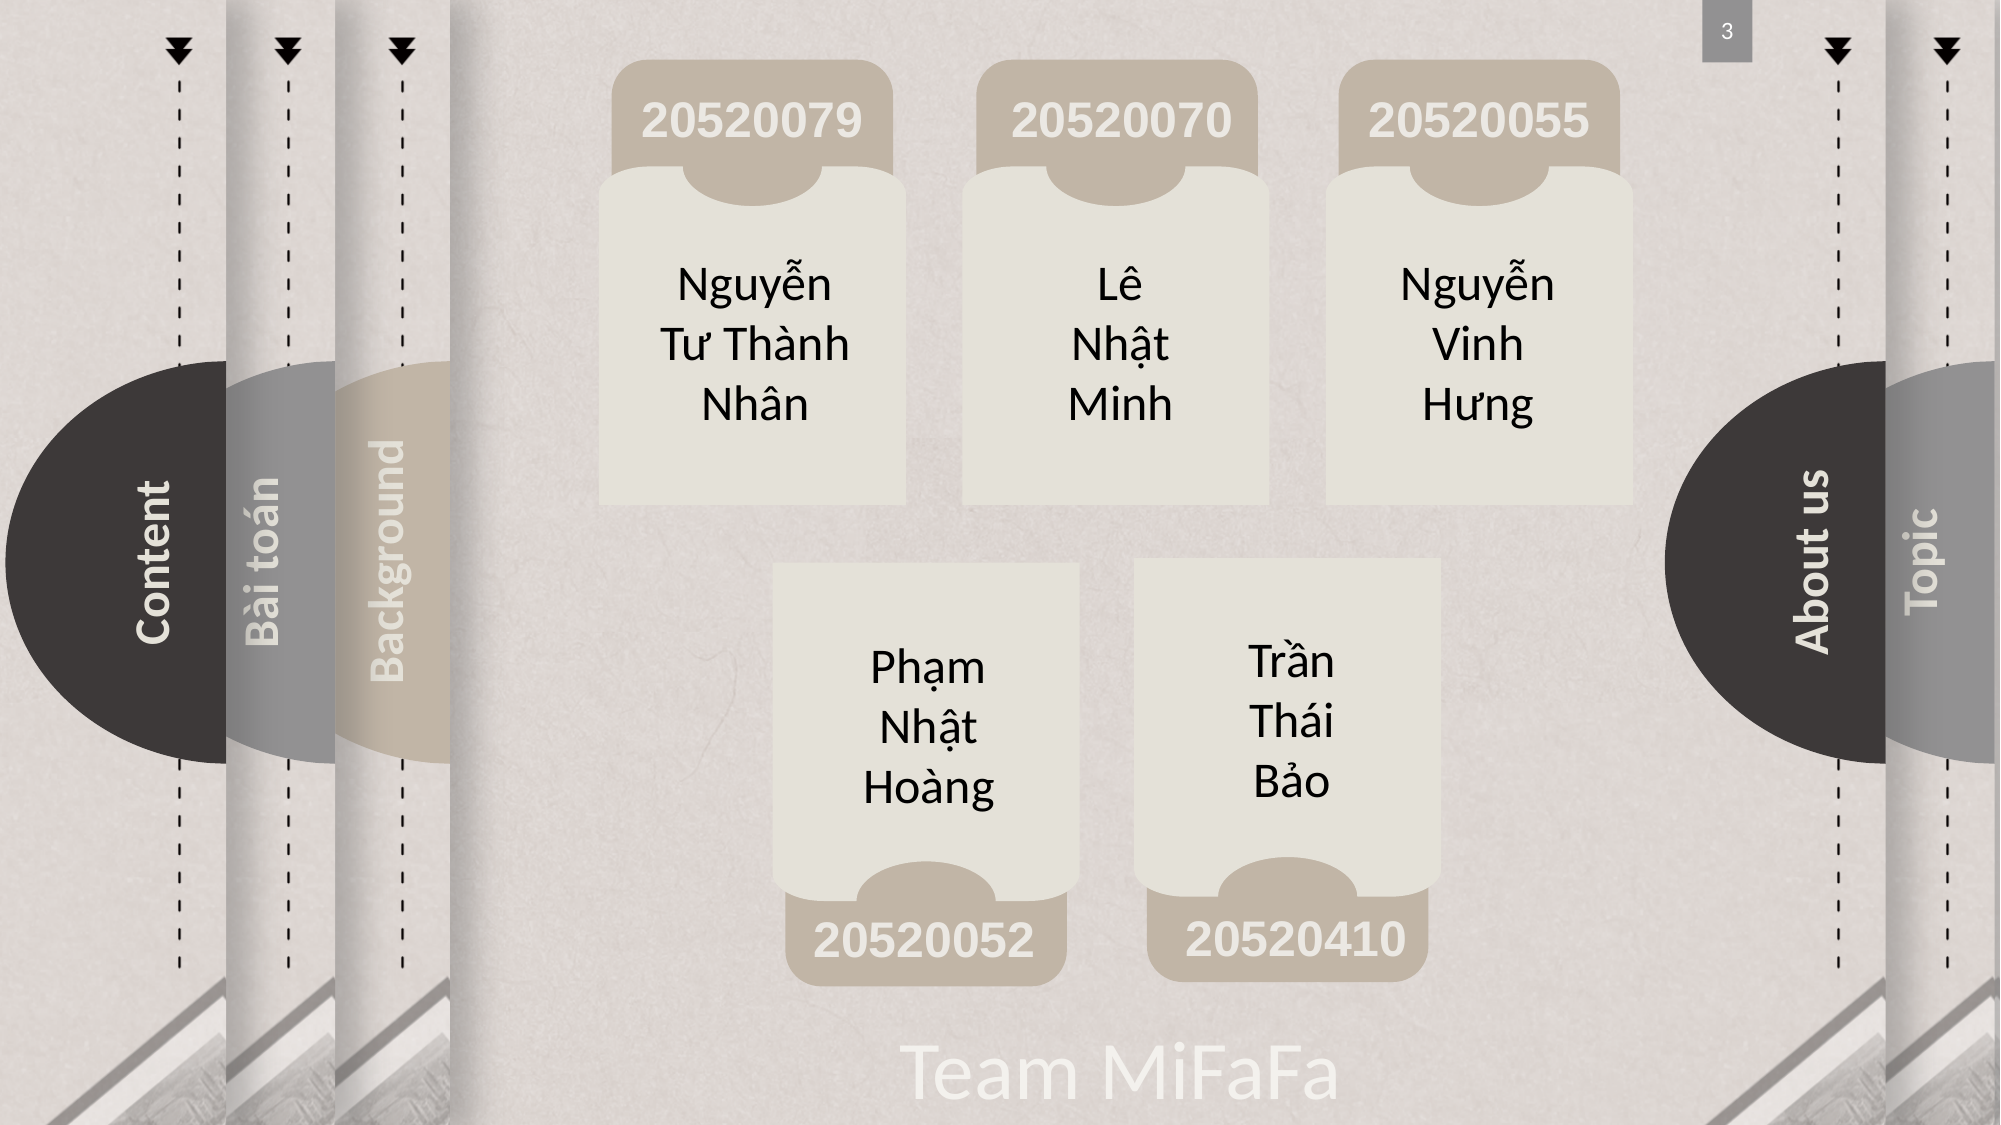

Bài toán

About us

Topic

Content

Background
3

20520079
20520070
20520055

Lê
Nhật Minh
Nguyễn Tư Thành Nhân
Nguyễn Vinh Hưng

Trần
Thái
Bảo
Phạm Nhật Hoàng

20520410
20520052
Team MiFaFa